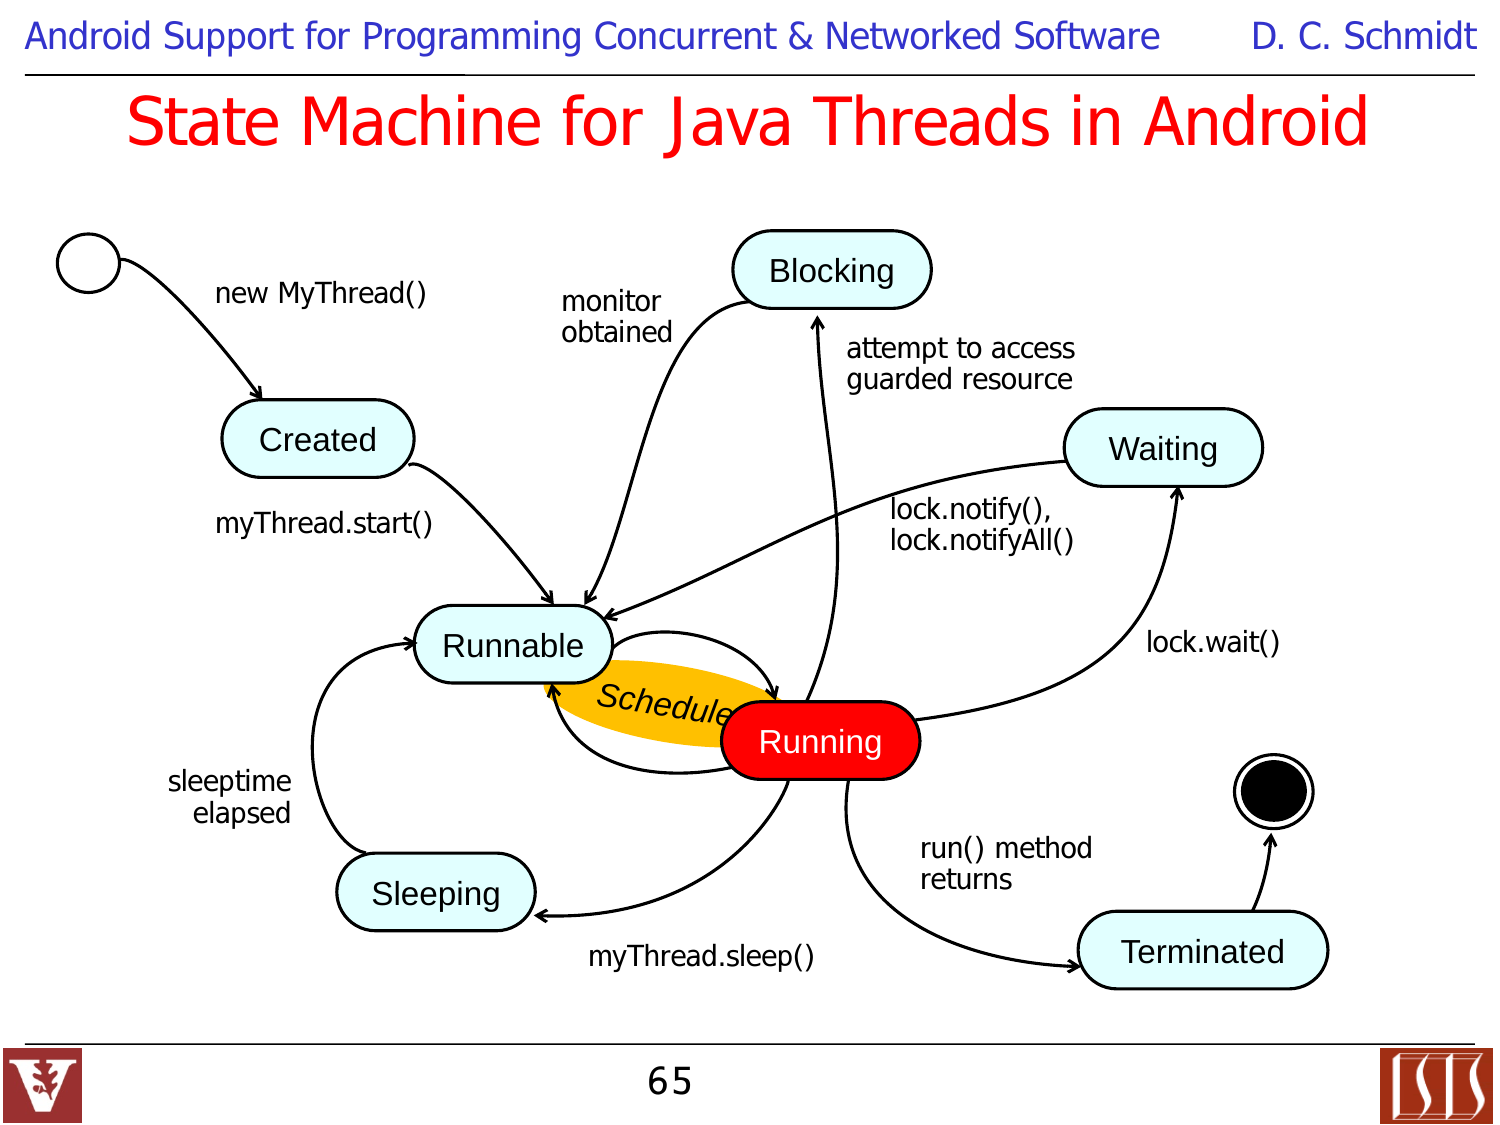

# State Machine for Java Threads in Android

Blocking

new MyThread()
monitor
obtained

attempt to access guarded resource
Created
Waiting

lock.notify(), lock.notifyAll()
myThread.start()

Runnable
lock.wait()

Scheduler

Running

sleeptime
elapsed

run() method returns

Sleeping
Terminated
myThread.sleep()